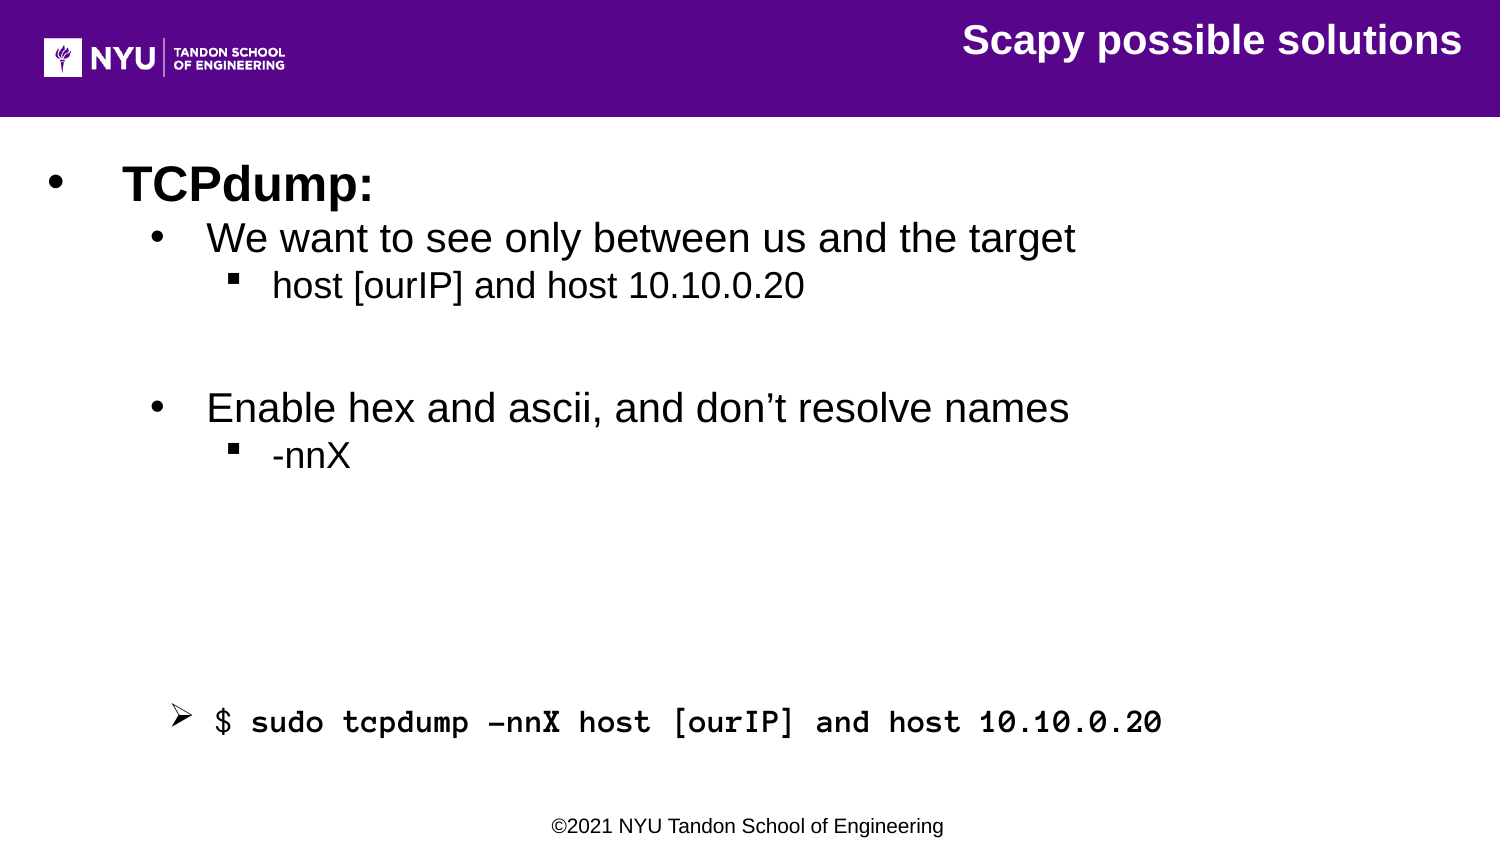

Scapy possible solutions
TCPdump:
We want to see only between us and the target
host [ourIP] and host 10.10.0.20

Enable hex and ascii, and don’t resolve names
-nnX

$ sudo tcpdump -nnX host [ourIP] and host 10.10.0.20